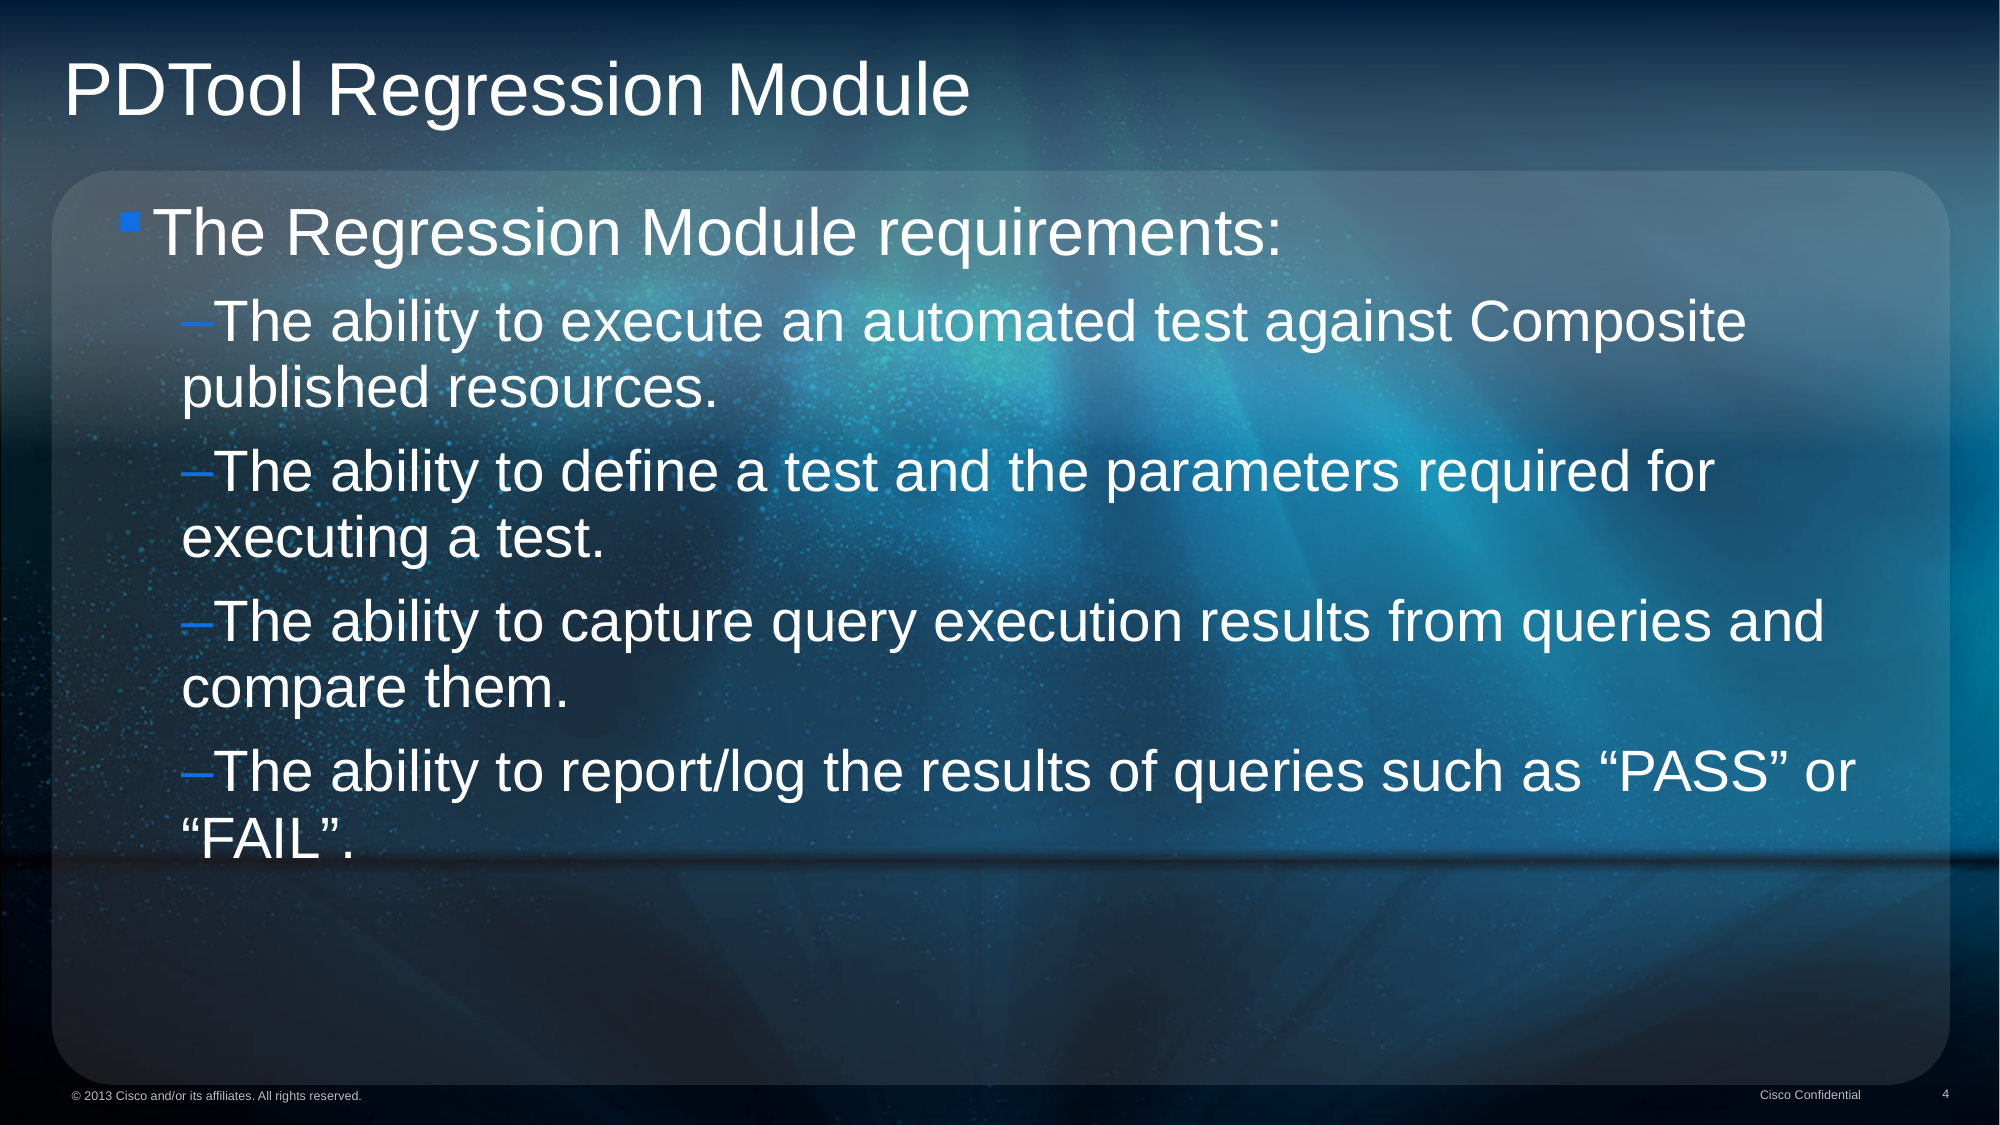

PDTool Regression Module

The Regression Module requirements:
The ability to execute an automated test against Composite published resources.
The ability to define a test and the parameters required for executing a test.
The ability to capture query execution results from queries and compare them.
The ability to report/log the results of queries such as “PASS” or “FAIL”.